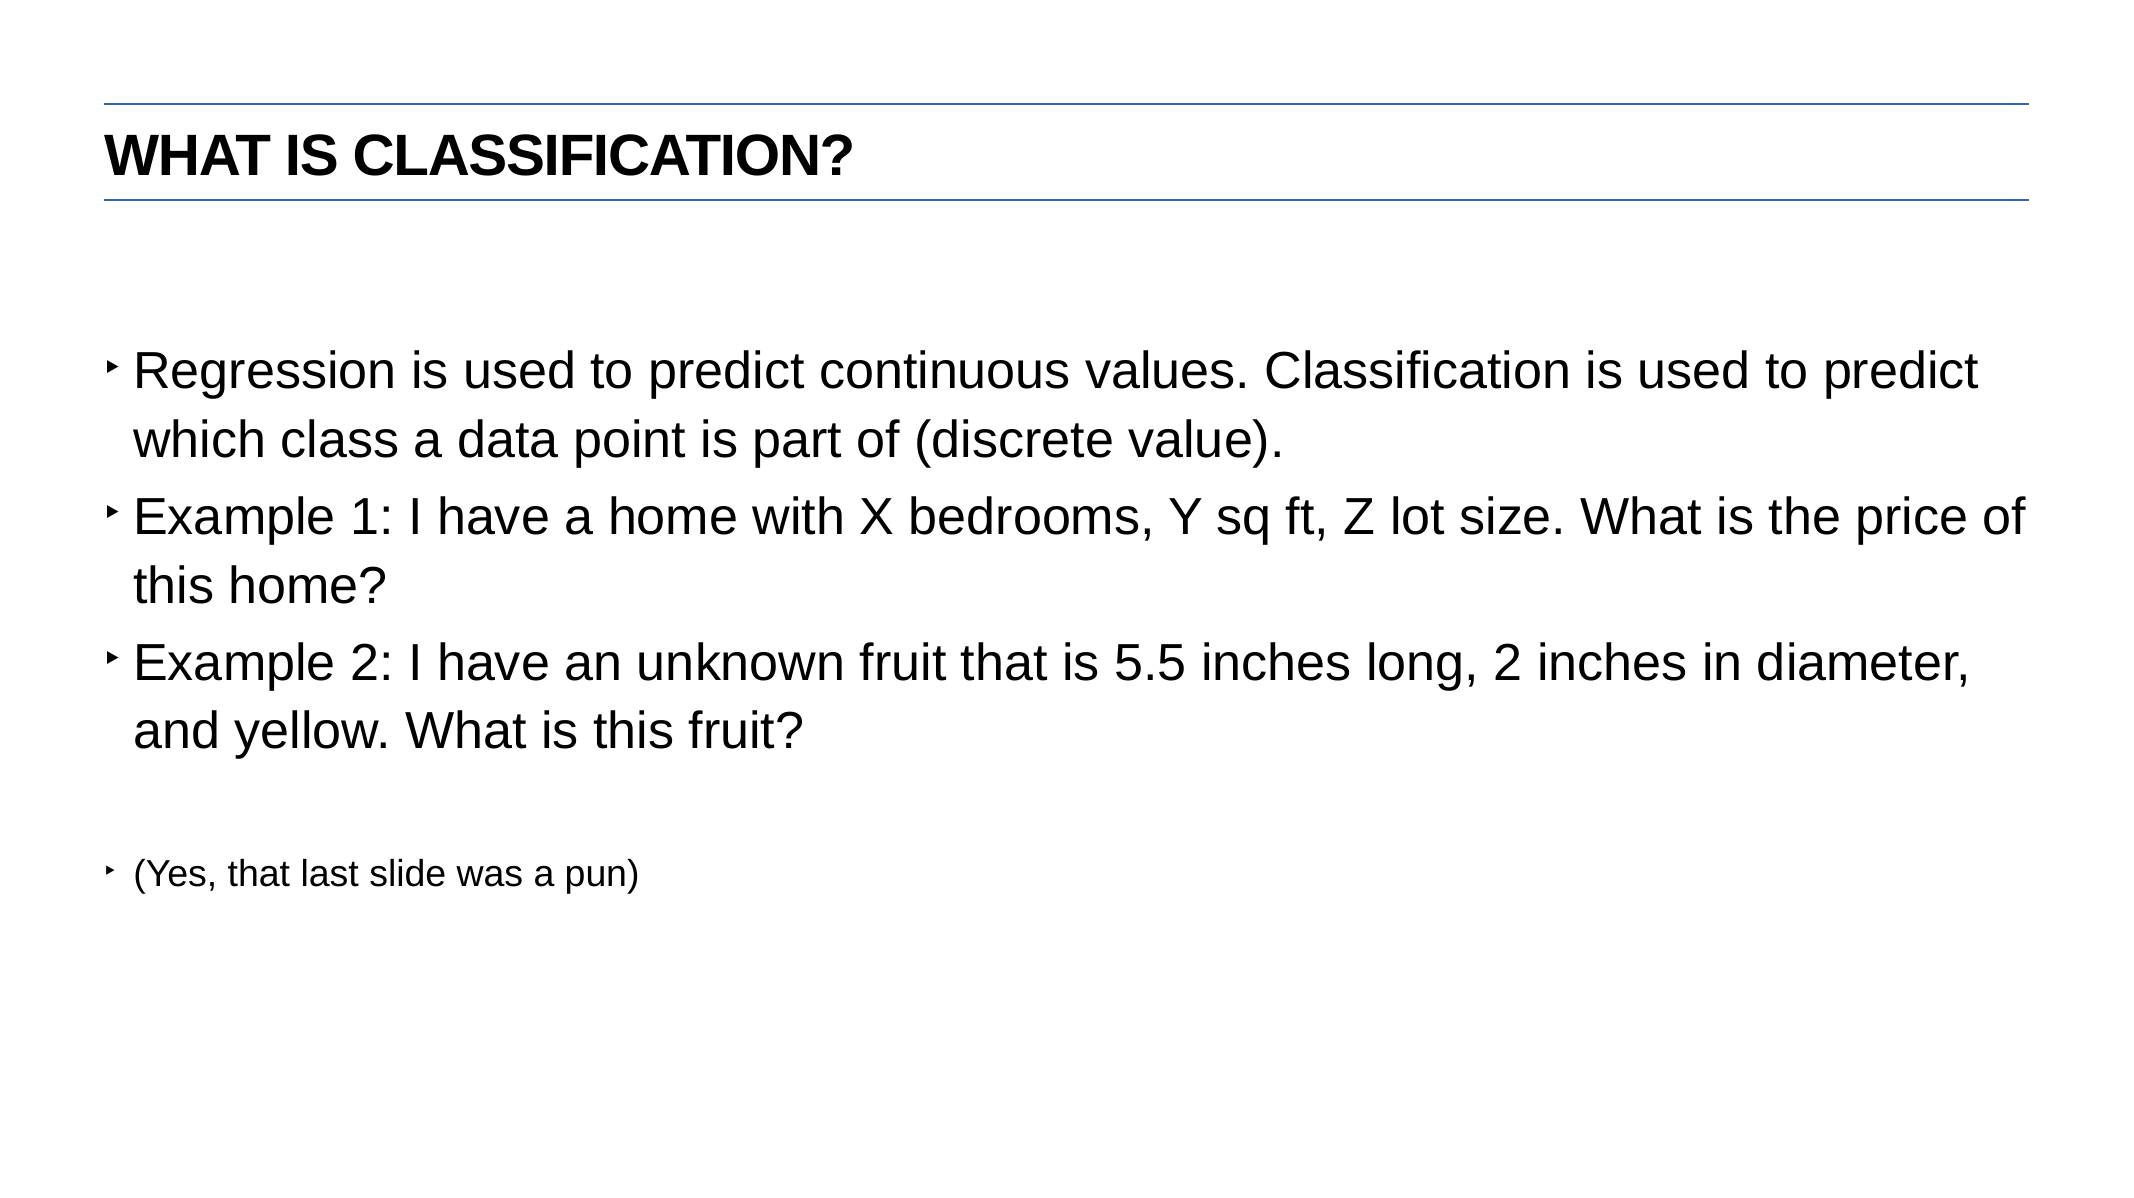

What is classification?

Regression is used to predict continuous values. Classification is used to predict which class a data point is part of (discrete value).
Example 1: I have a home with X bedrooms, Y sq ft, Z lot size. What is the price of this home?
Example 2: I have an unknown fruit that is 5.5 inches long, 2 inches in diameter, and yellow. What is this fruit?

(Yes, that last slide was a pun)